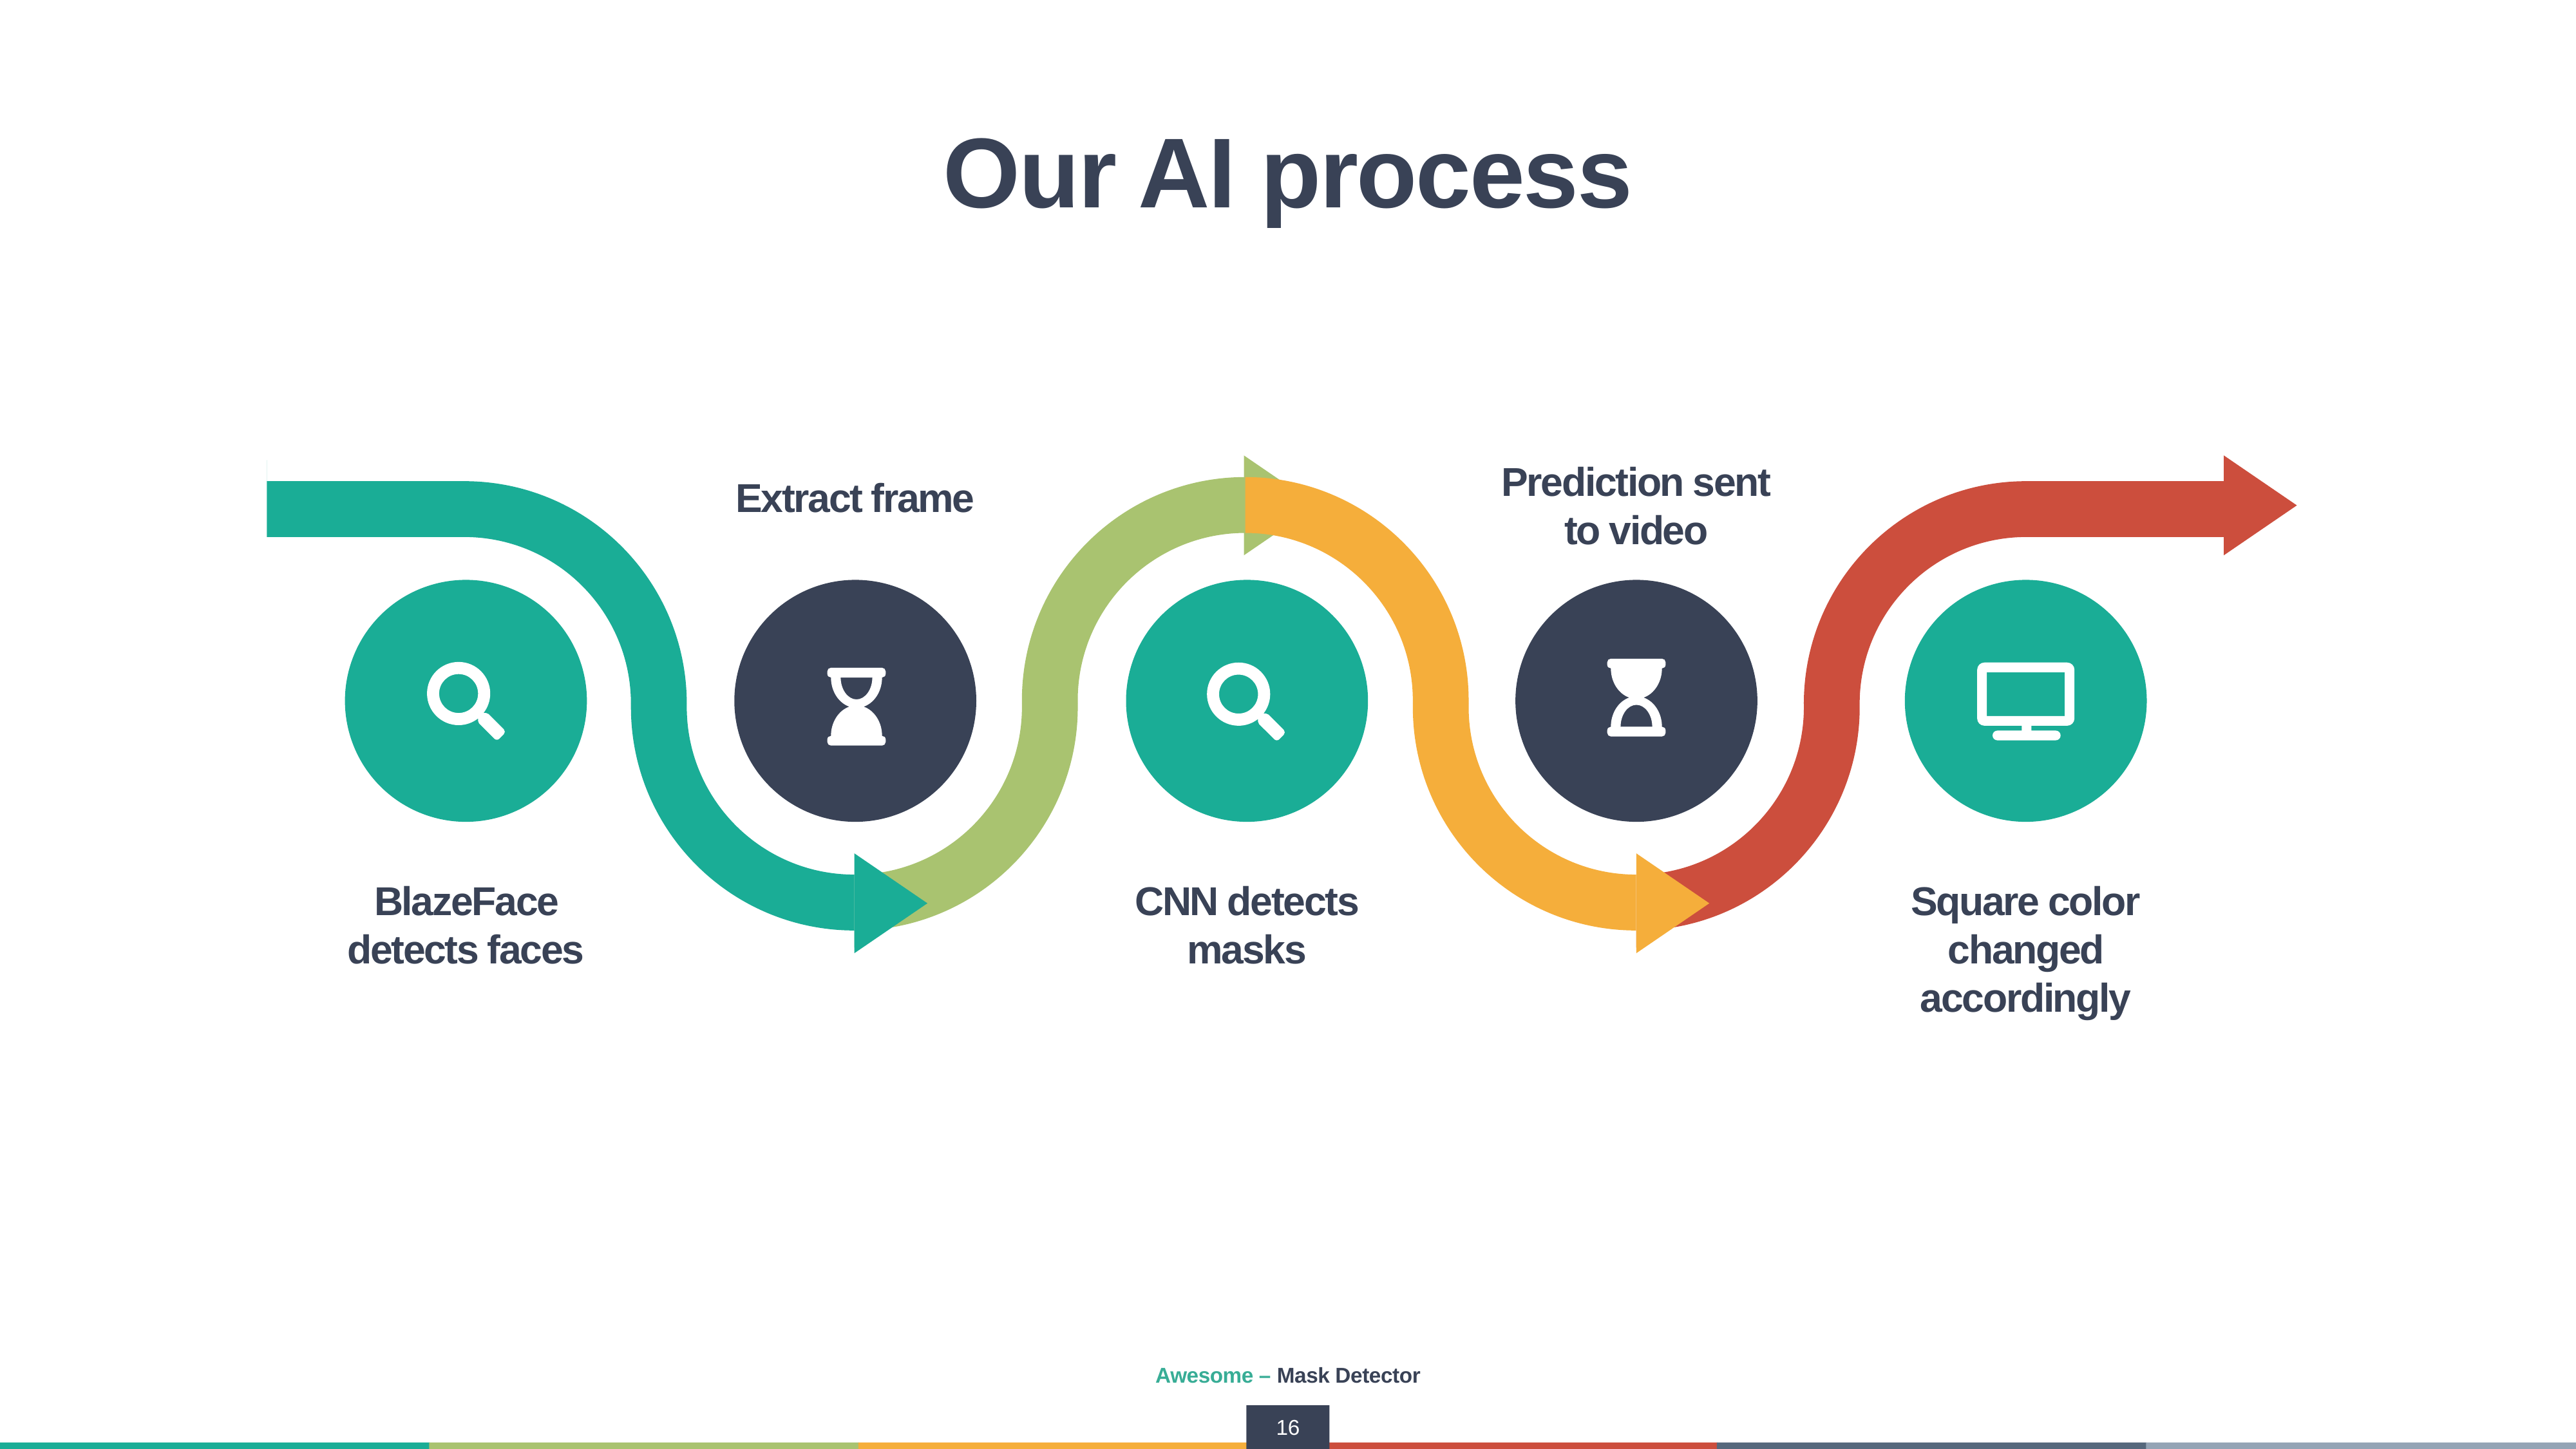

Our AI process
Prediction sent
to video

Extract frame

BlazeFace detects faces

CNN detects
masks

Square color
changed accordingly

16